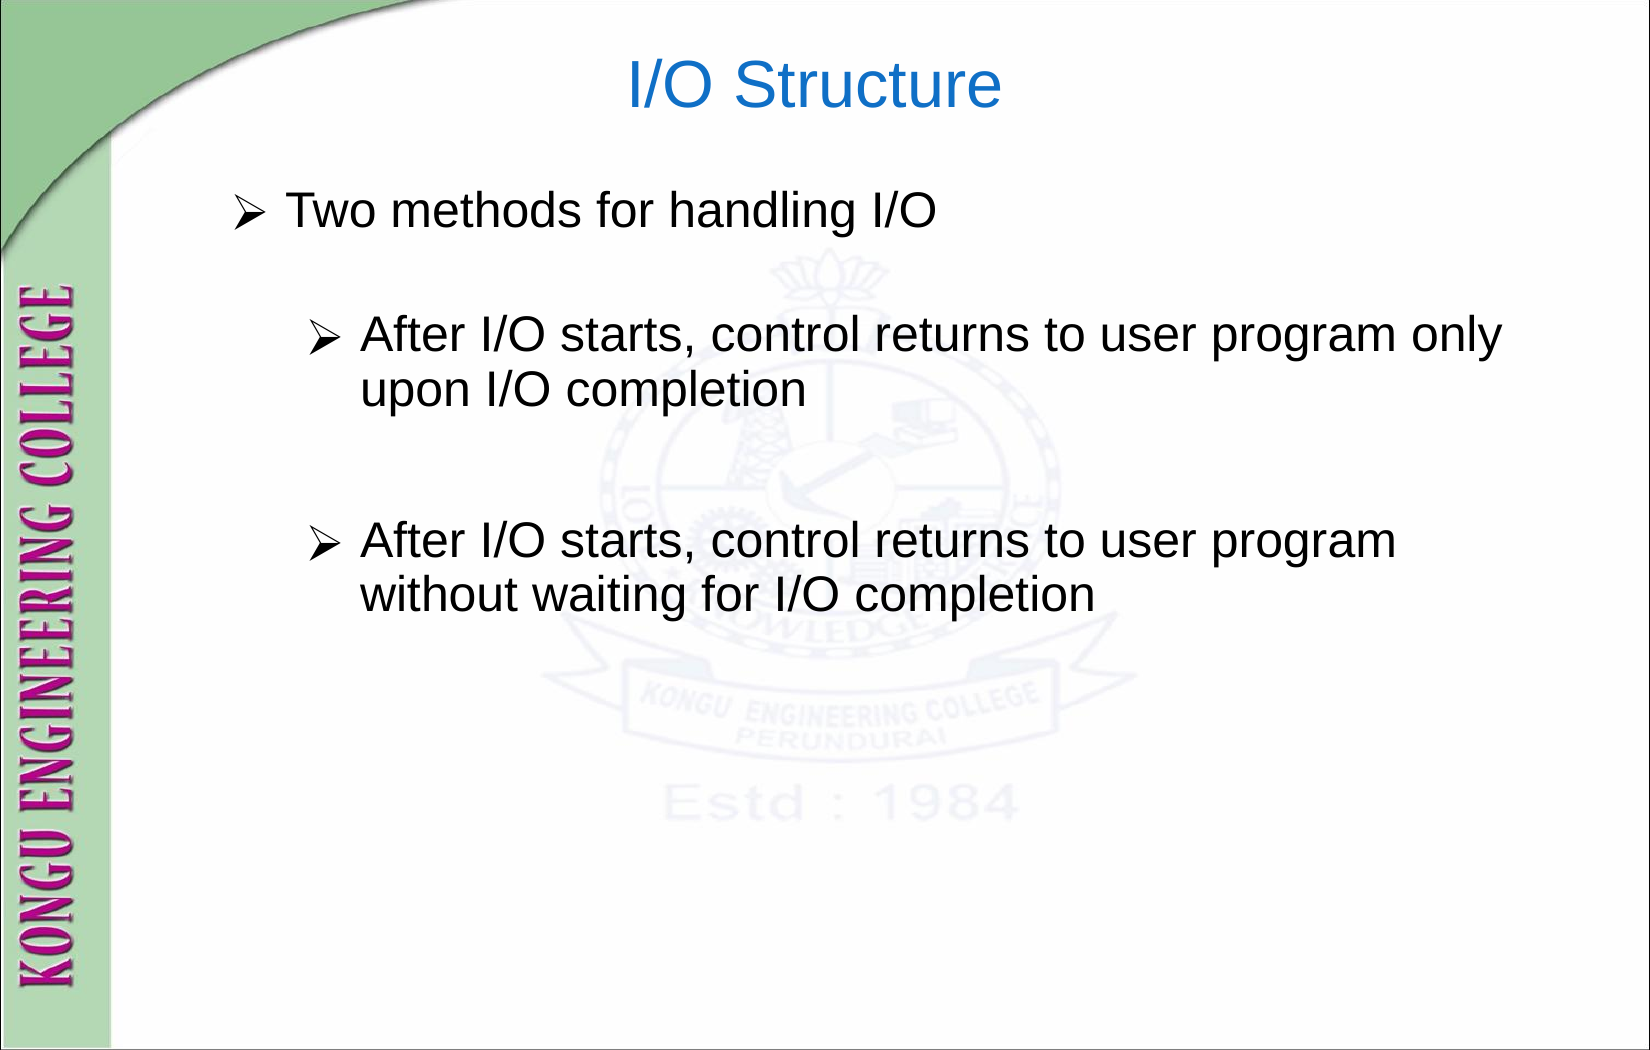

I/O Structure
Two methods for handling I/O

After I/O starts, control returns to user program only upon I/O completion

After I/O starts, control returns to user program without waiting for I/O completion